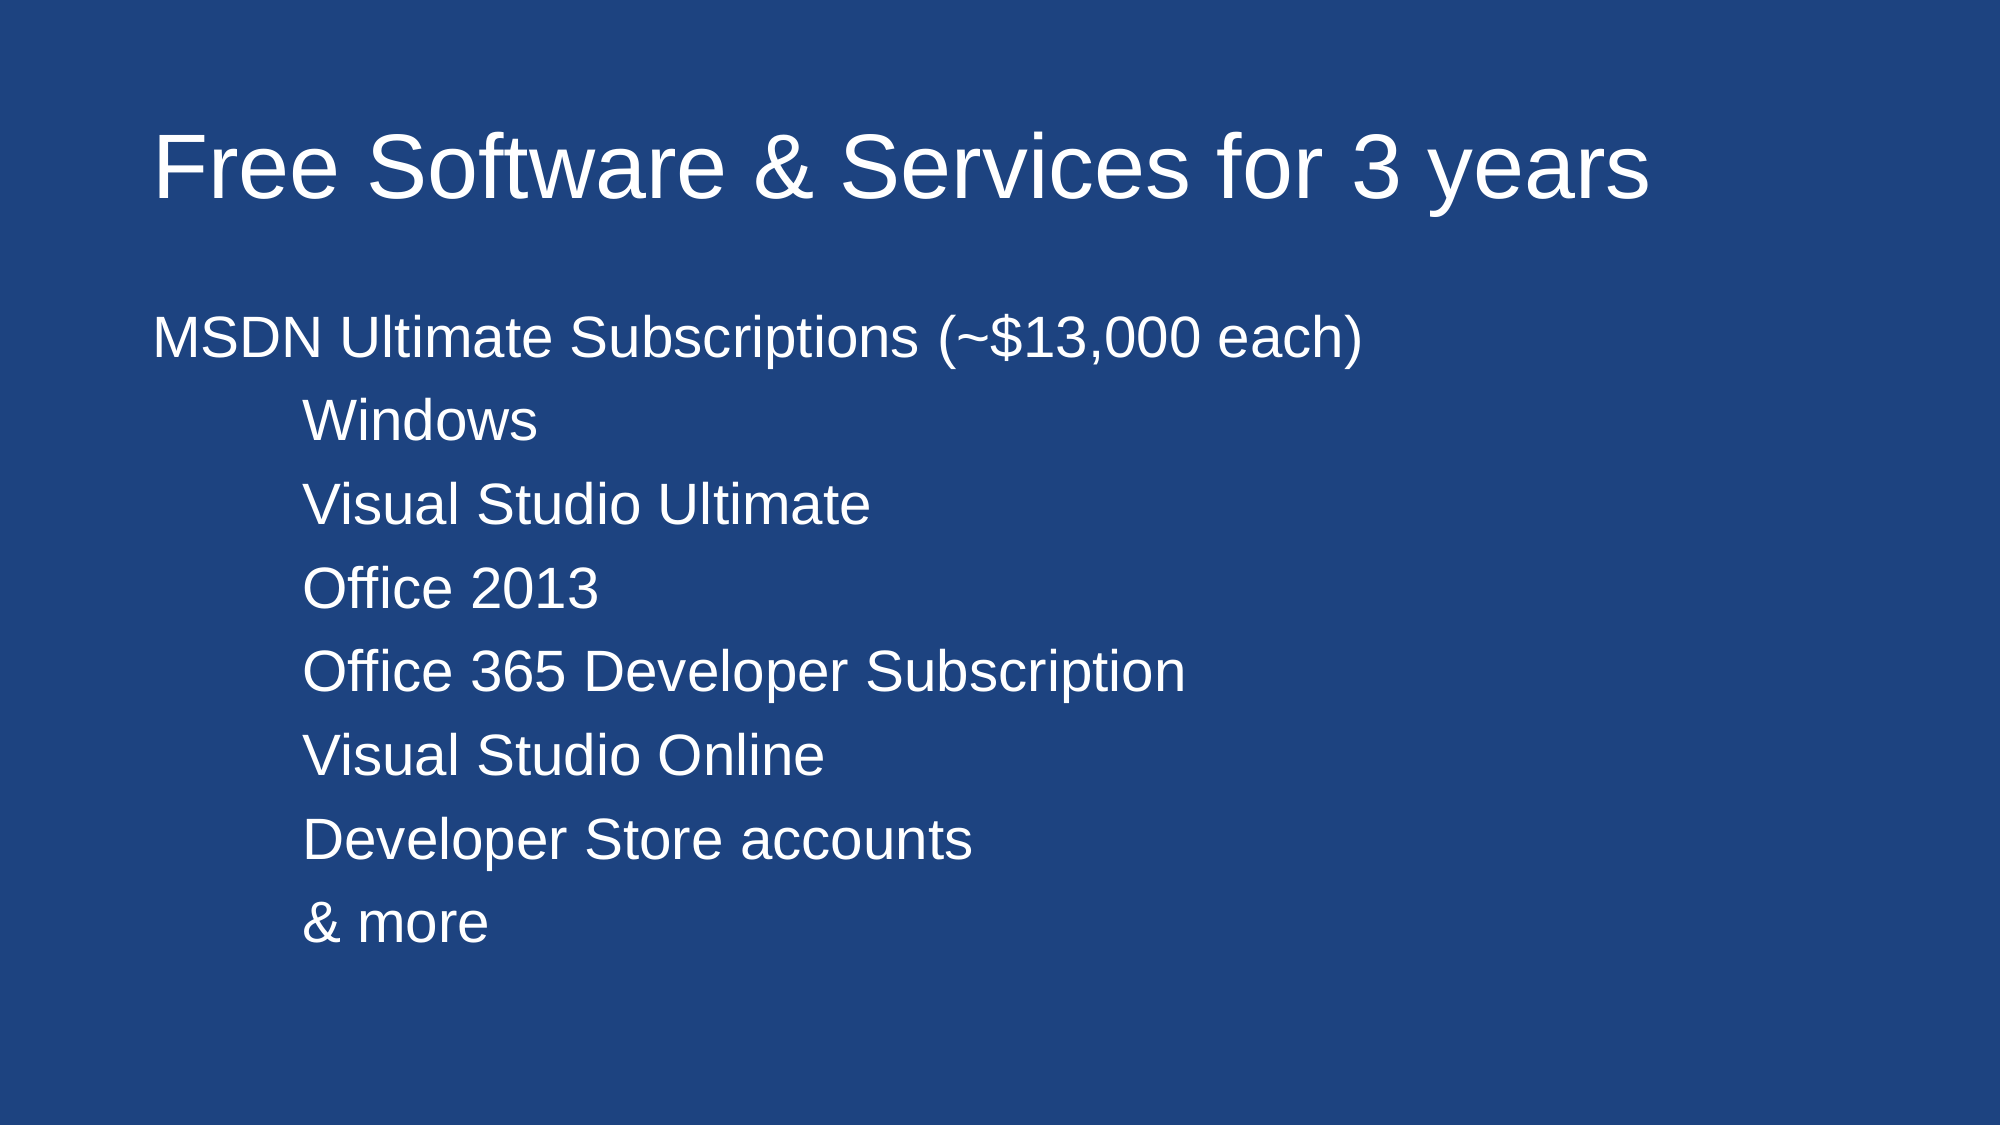

# Free Software & Services for 3 years
MSDN Ultimate Subscriptions (~$13,000 each)
	Windows
	Visual Studio Ultimate
	Office 2013
	Office 365 Developer Subscription
	Visual Studio Online
	Developer Store accounts
	& more